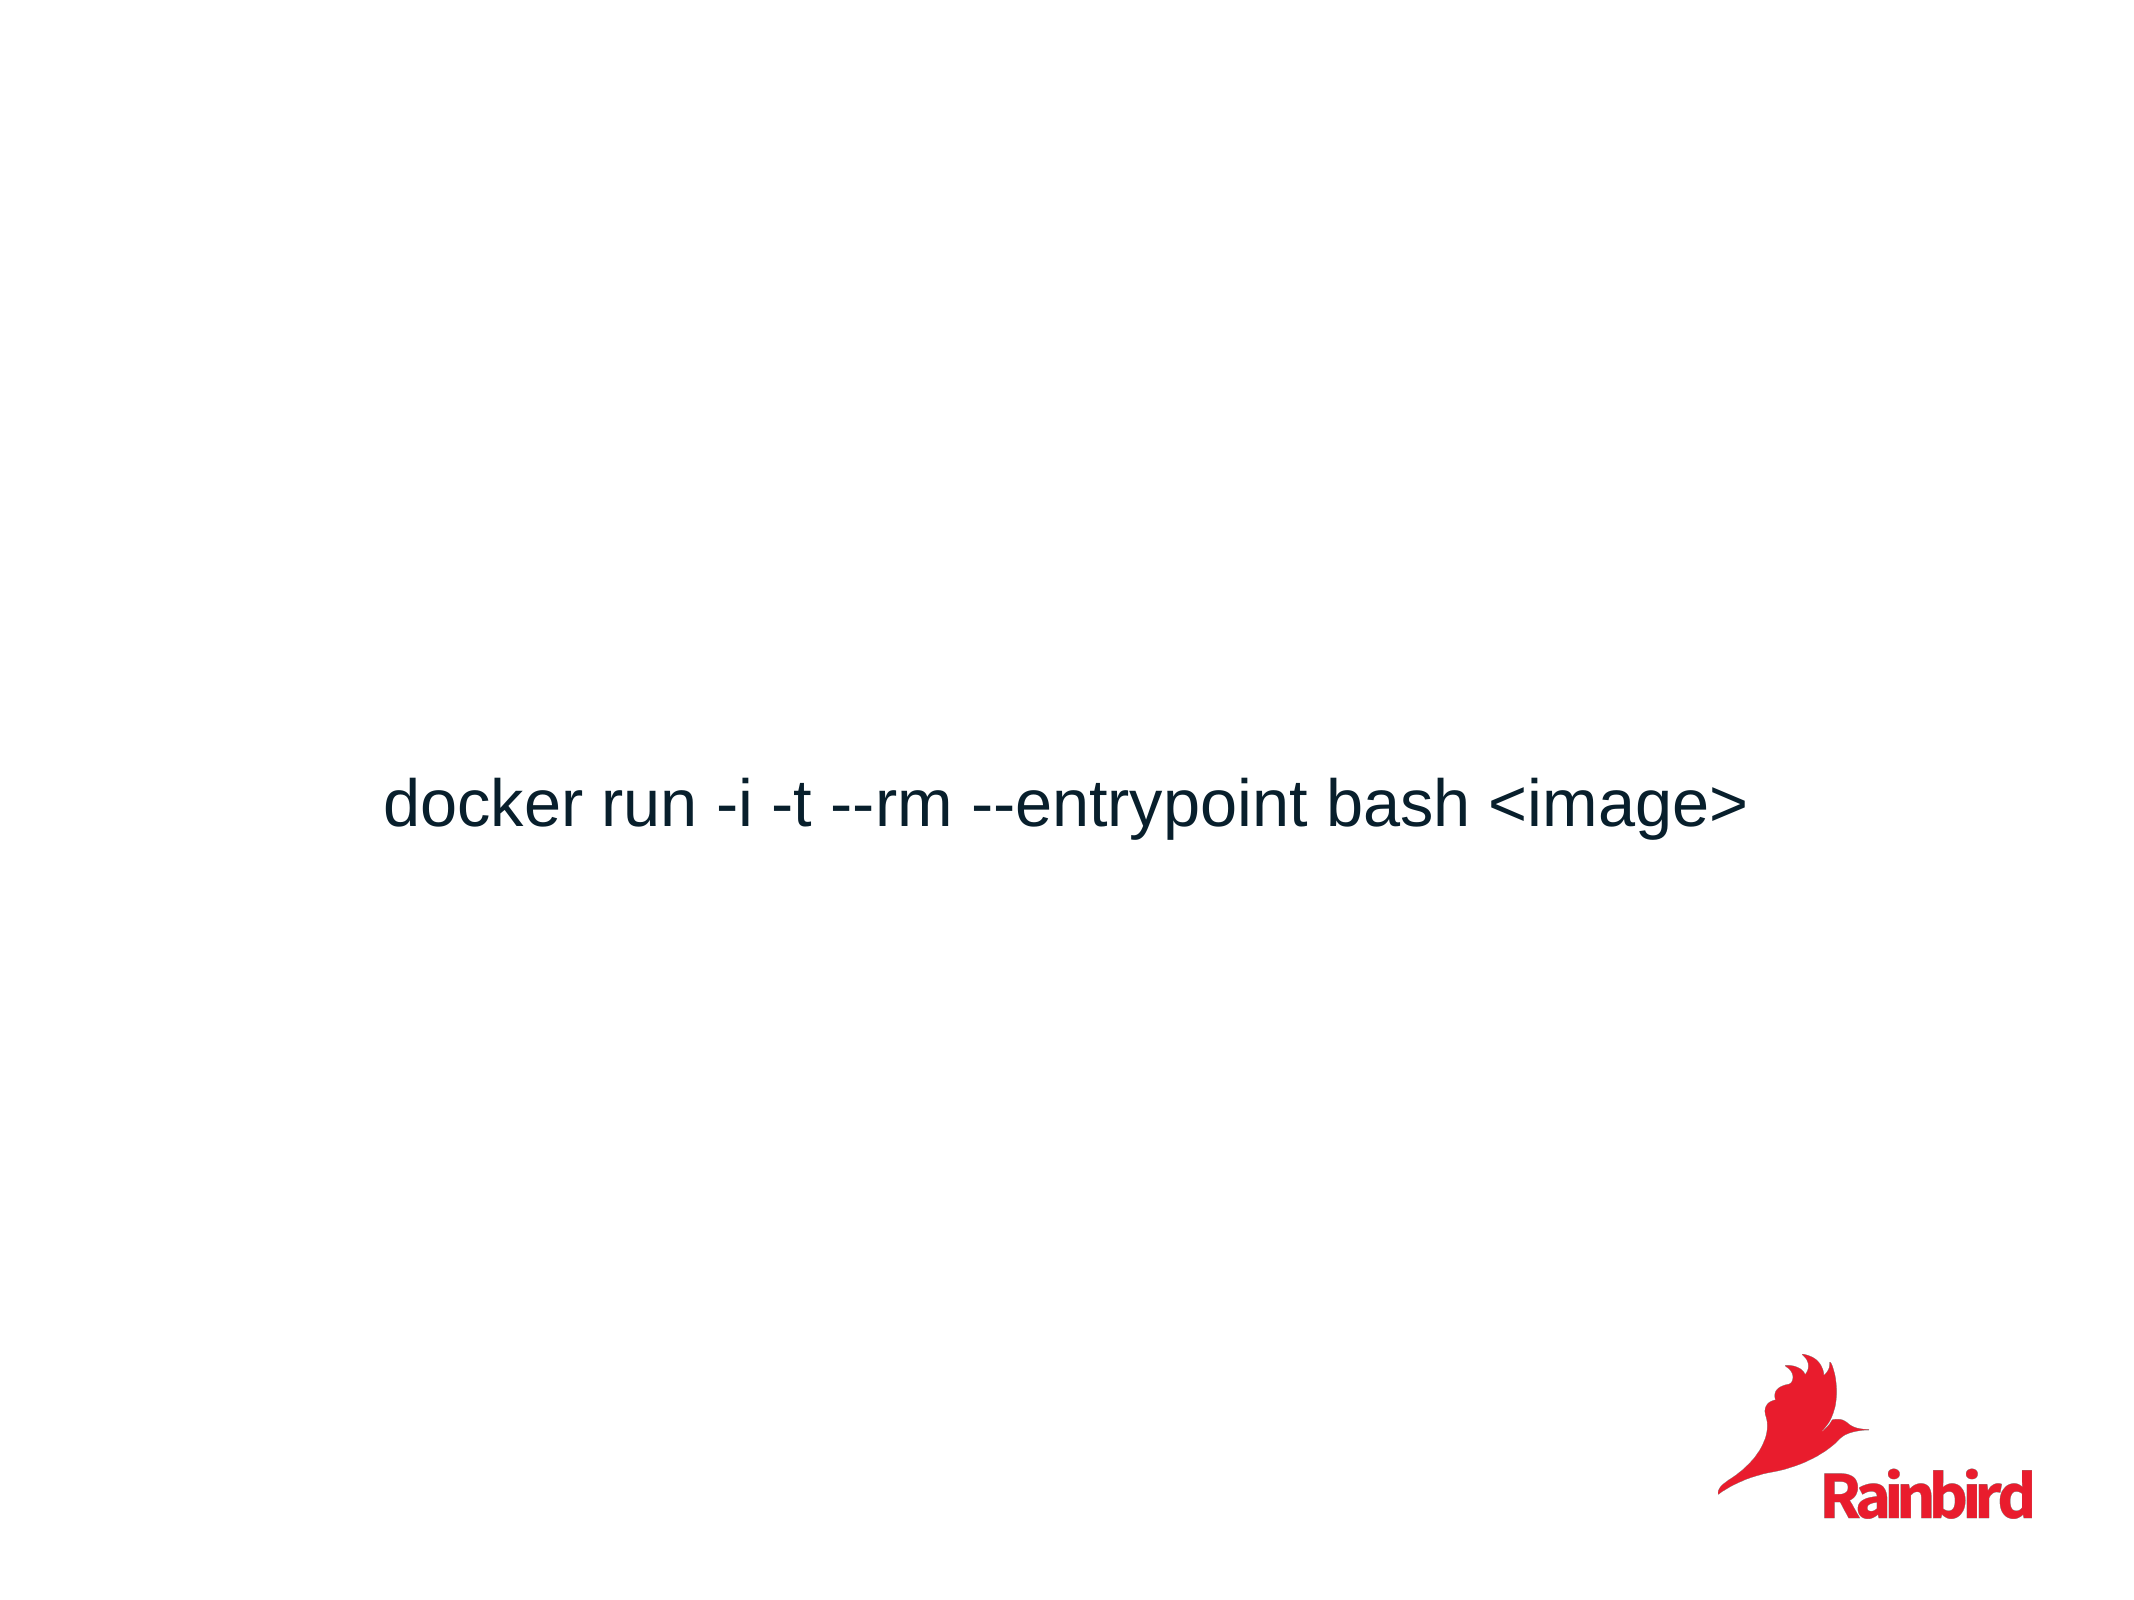

# docker run -i -t --rm --entrypoint bash <image>